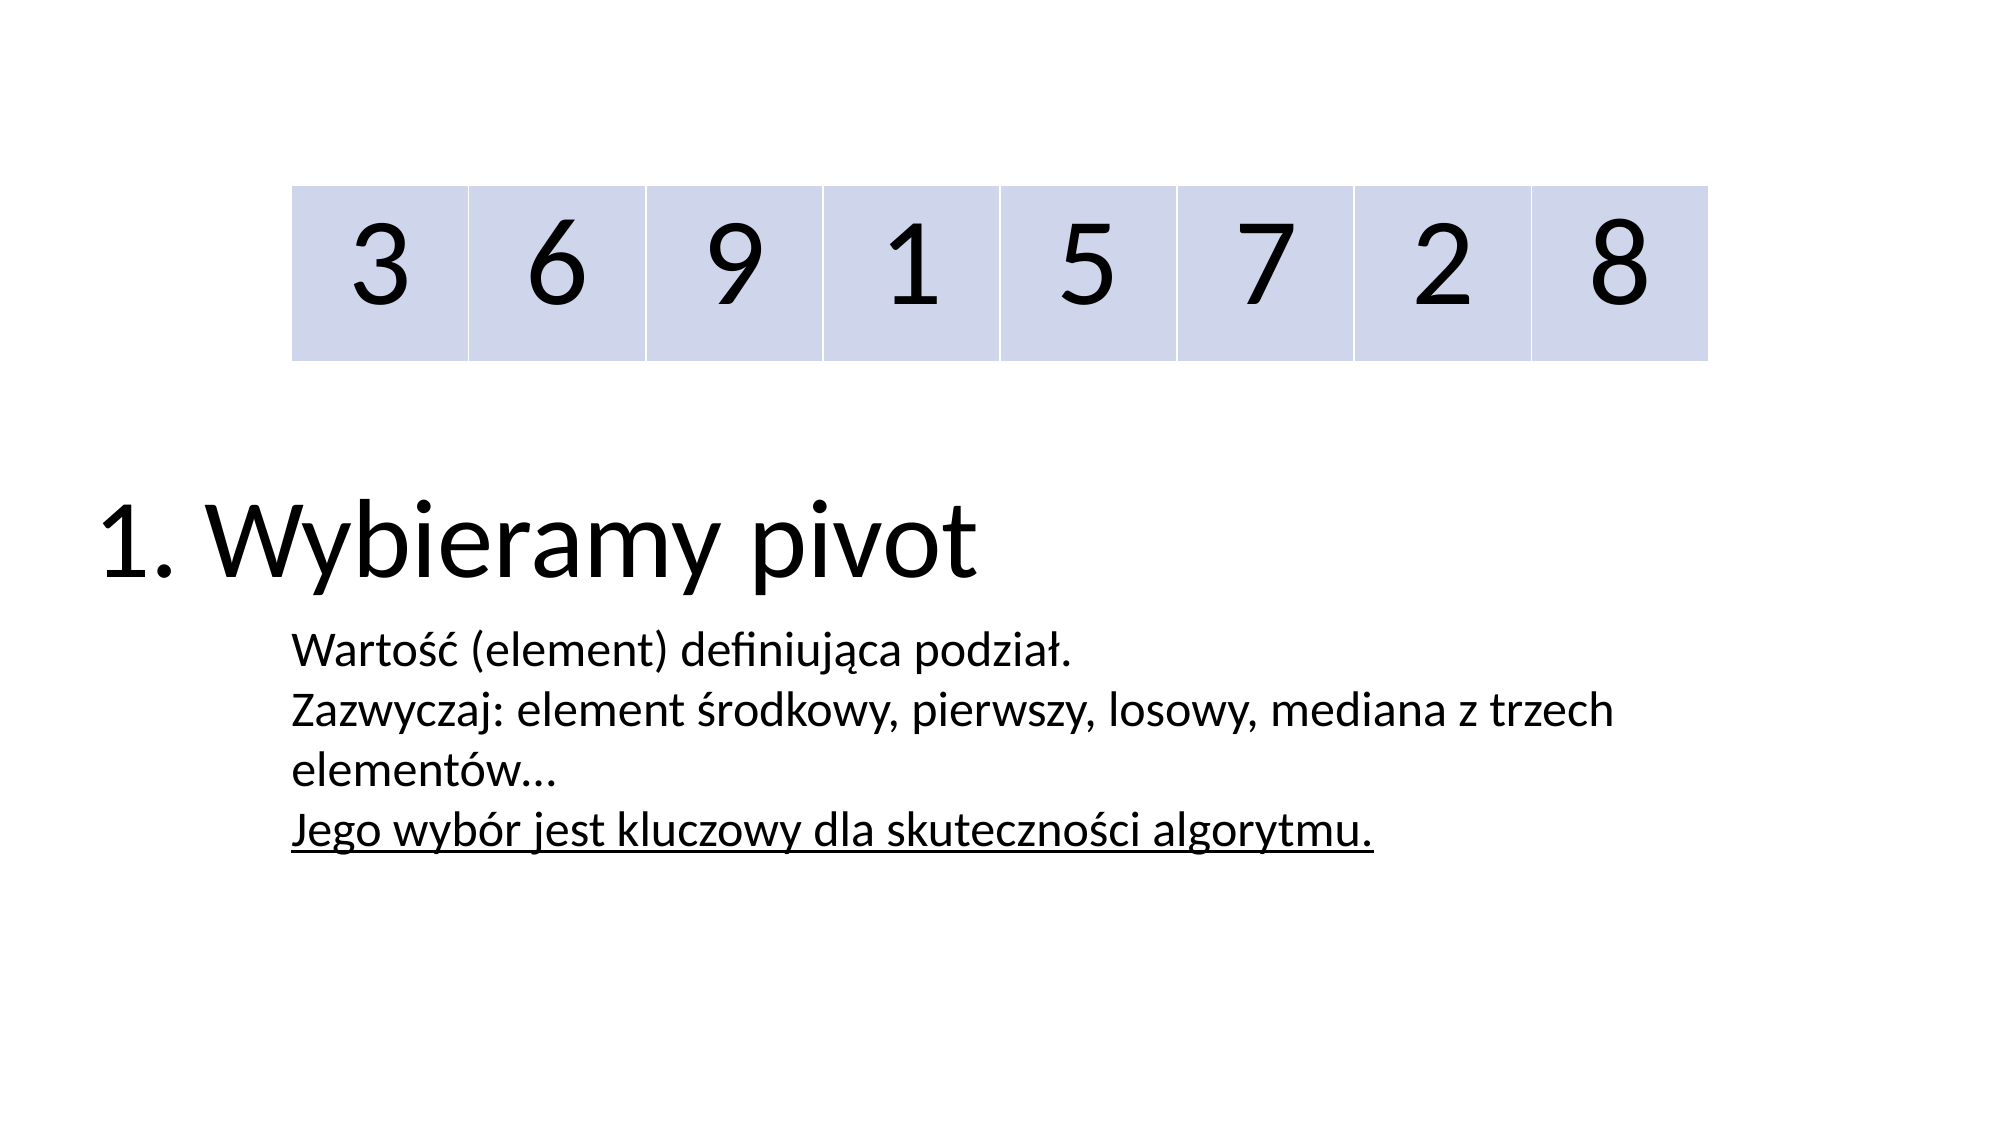

| 3 | 6 | 9 | 1 | 5 | 7 | 2 | 8 |
| --- | --- | --- | --- | --- | --- | --- | --- |
1. Wybieramy pivot
Wartość (element) definiująca podział.
Zazwyczaj: element środkowy, pierwszy, losowy, mediana z trzech elementów…
Jego wybór jest kluczowy dla skuteczności algorytmu.